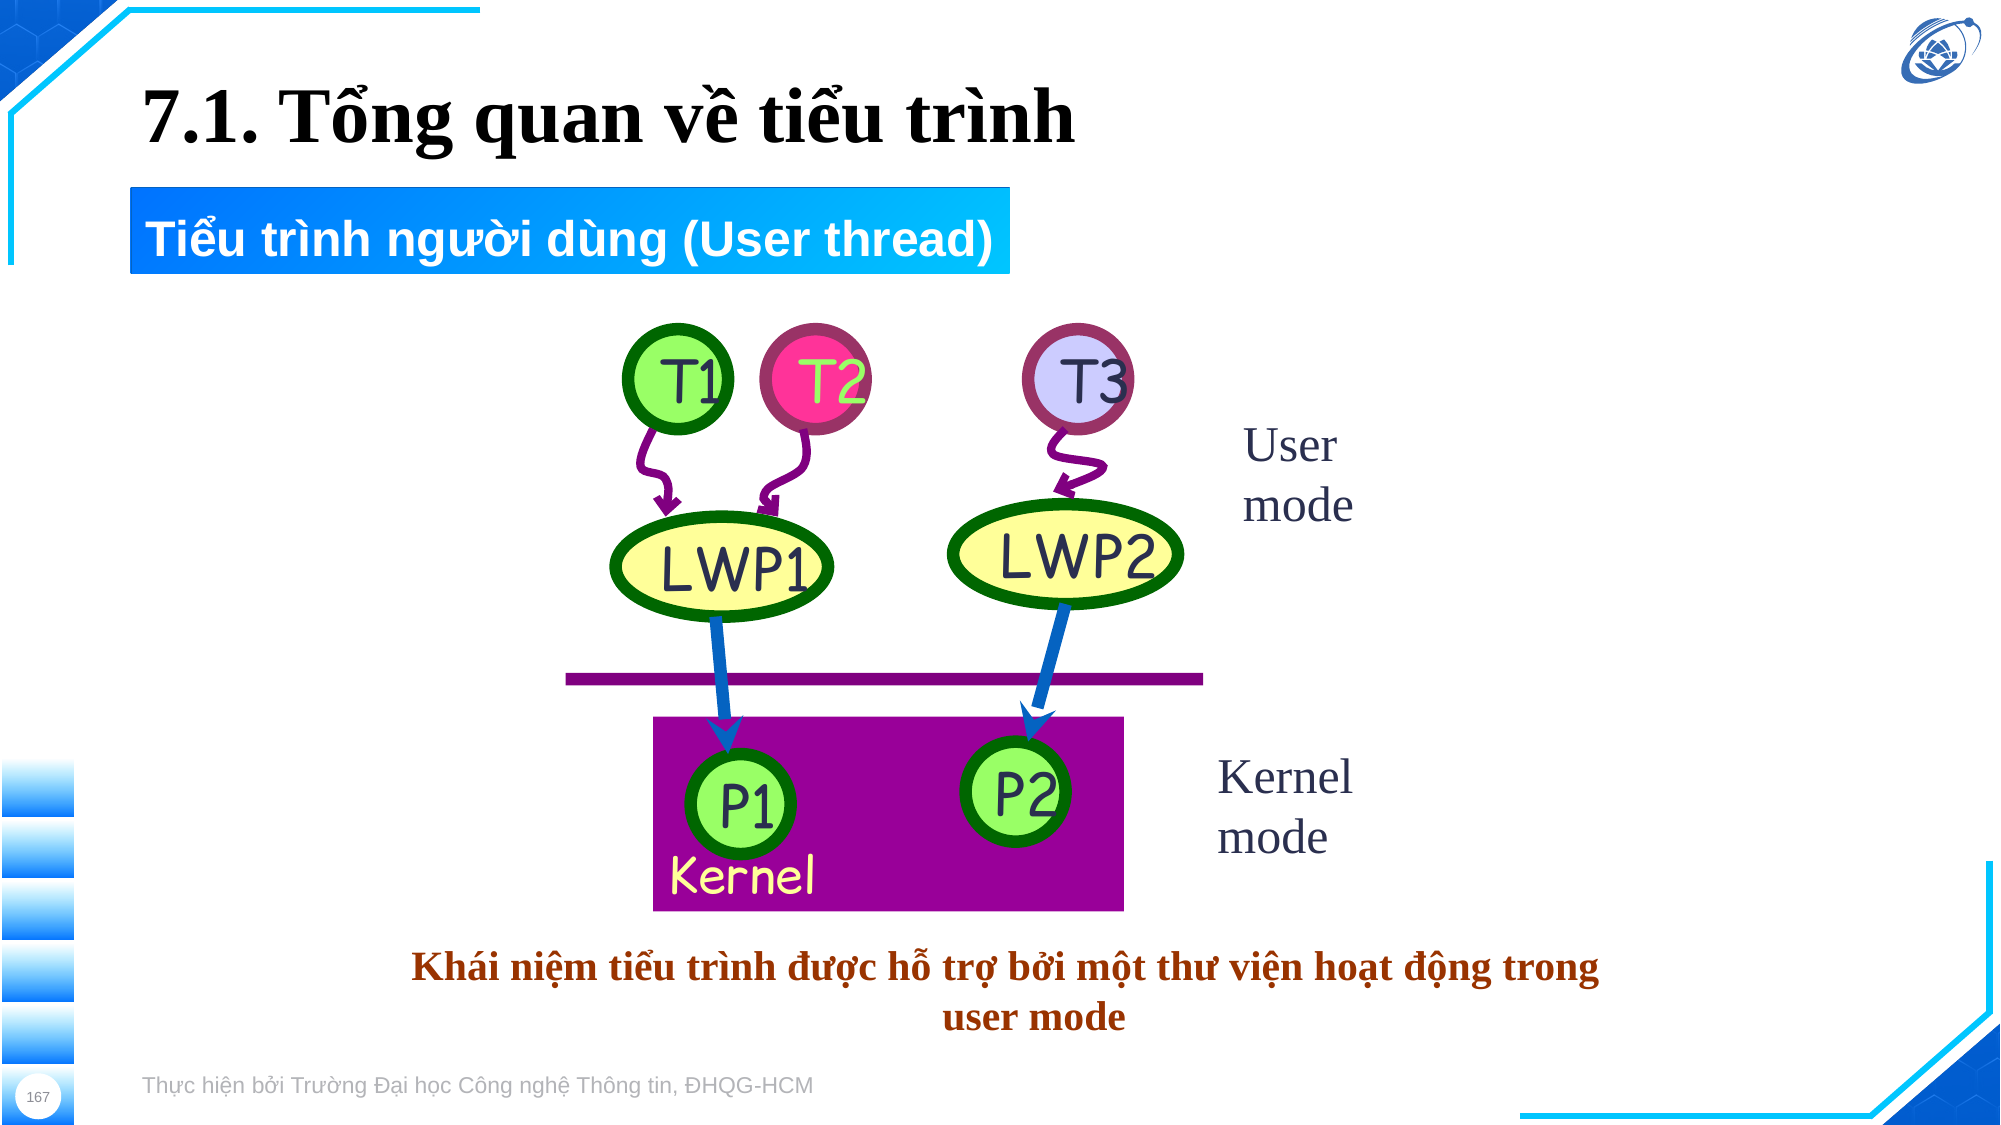

# 7.1. Tổng quan về tiểu trình
Tiểu trình người dùng (User thread)
T1
T2
T3
User mode

LWP2
LWP1

Kernel
Kernel mode
P2
P1
Khái niệm tiểu trình được hỗ trợ bởi một thư viện hoạt động trong user mode
Thực hiện bởi Trường Đại học Công nghệ Thông tin, ĐHQG-HCM
167